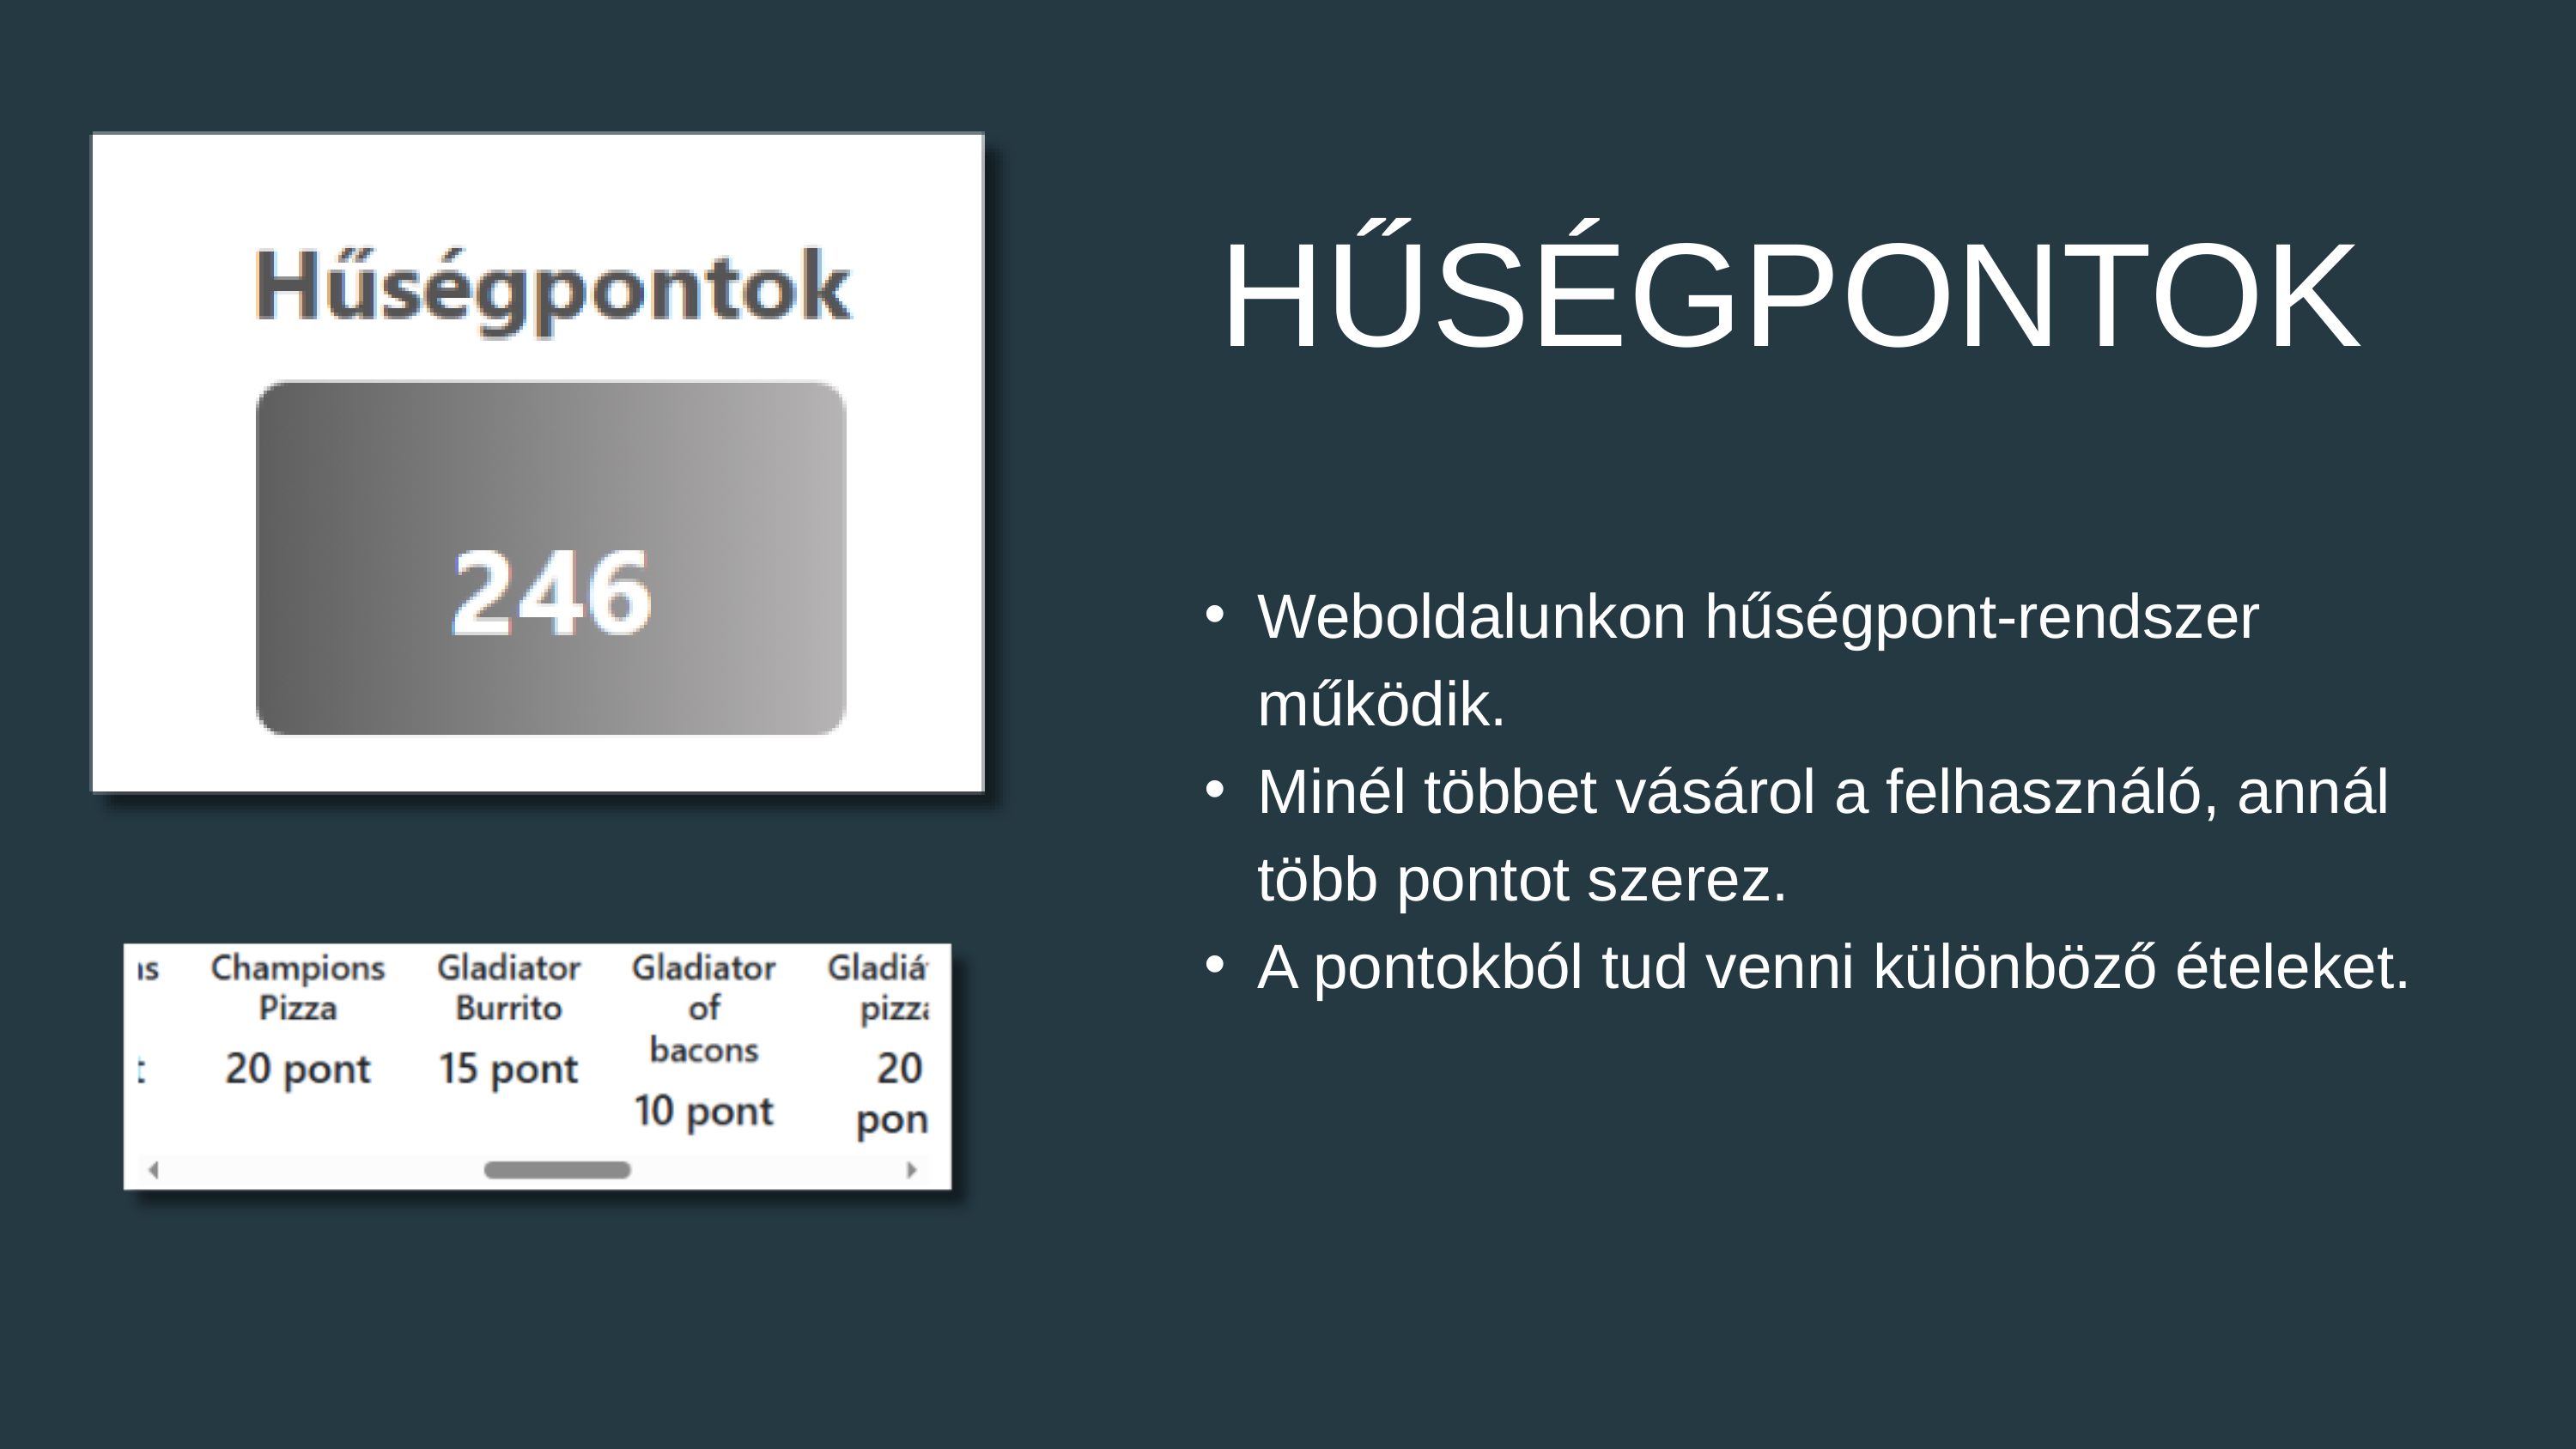

HŰSÉGPONTOK
Weboldalunkon hűségpont-rendszer működik.
Minél többet vásárol a felhasználó, annál több pontot szerez.
A pontokból tud venni különböző ételeket.